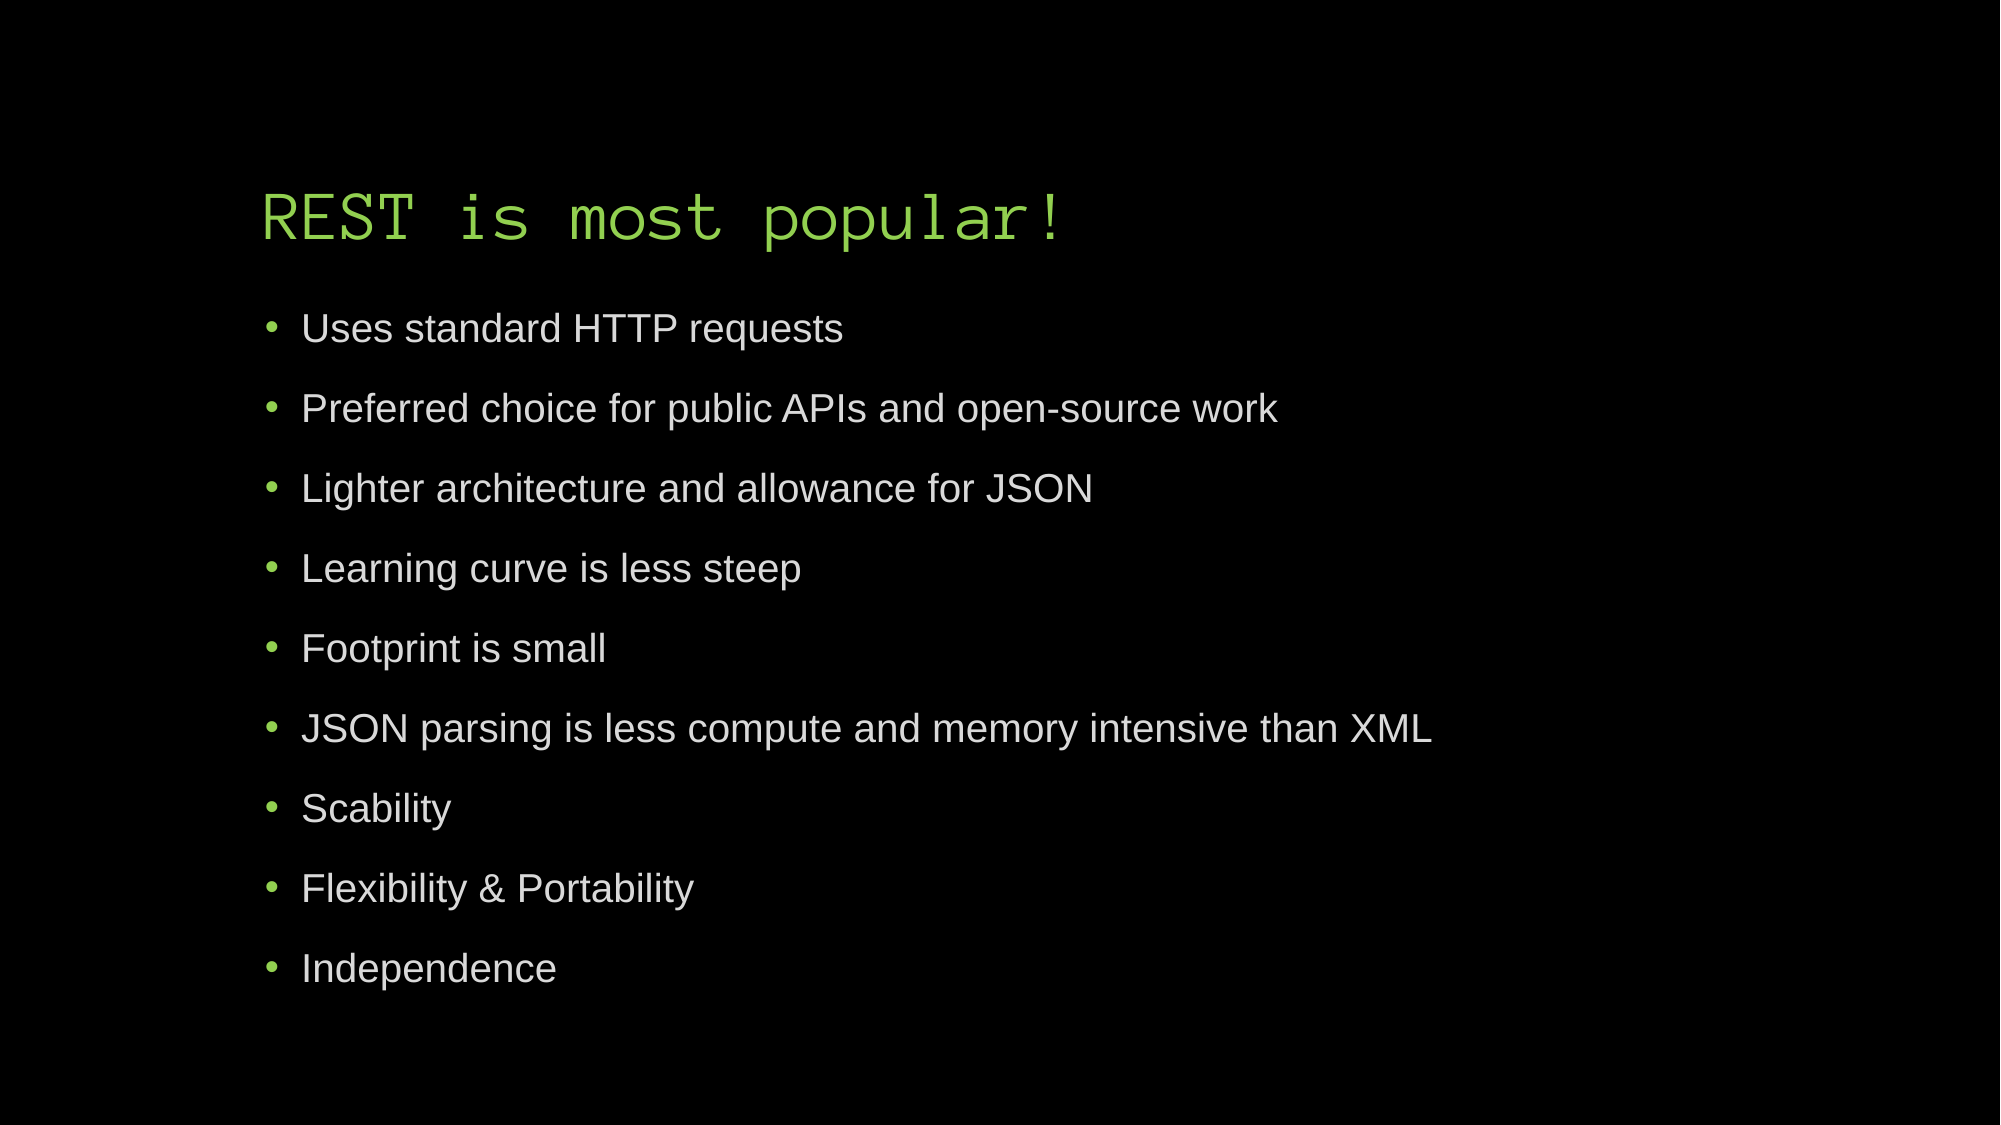

# REST is most popular!
Uses standard HTTP requests
Preferred choice for public APIs and open-source work
Lighter architecture and allowance for JSON
Learning curve is less steep
Footprint is small
JSON parsing is less compute and memory intensive than XML
Scability
Flexibility & Portability
Independence